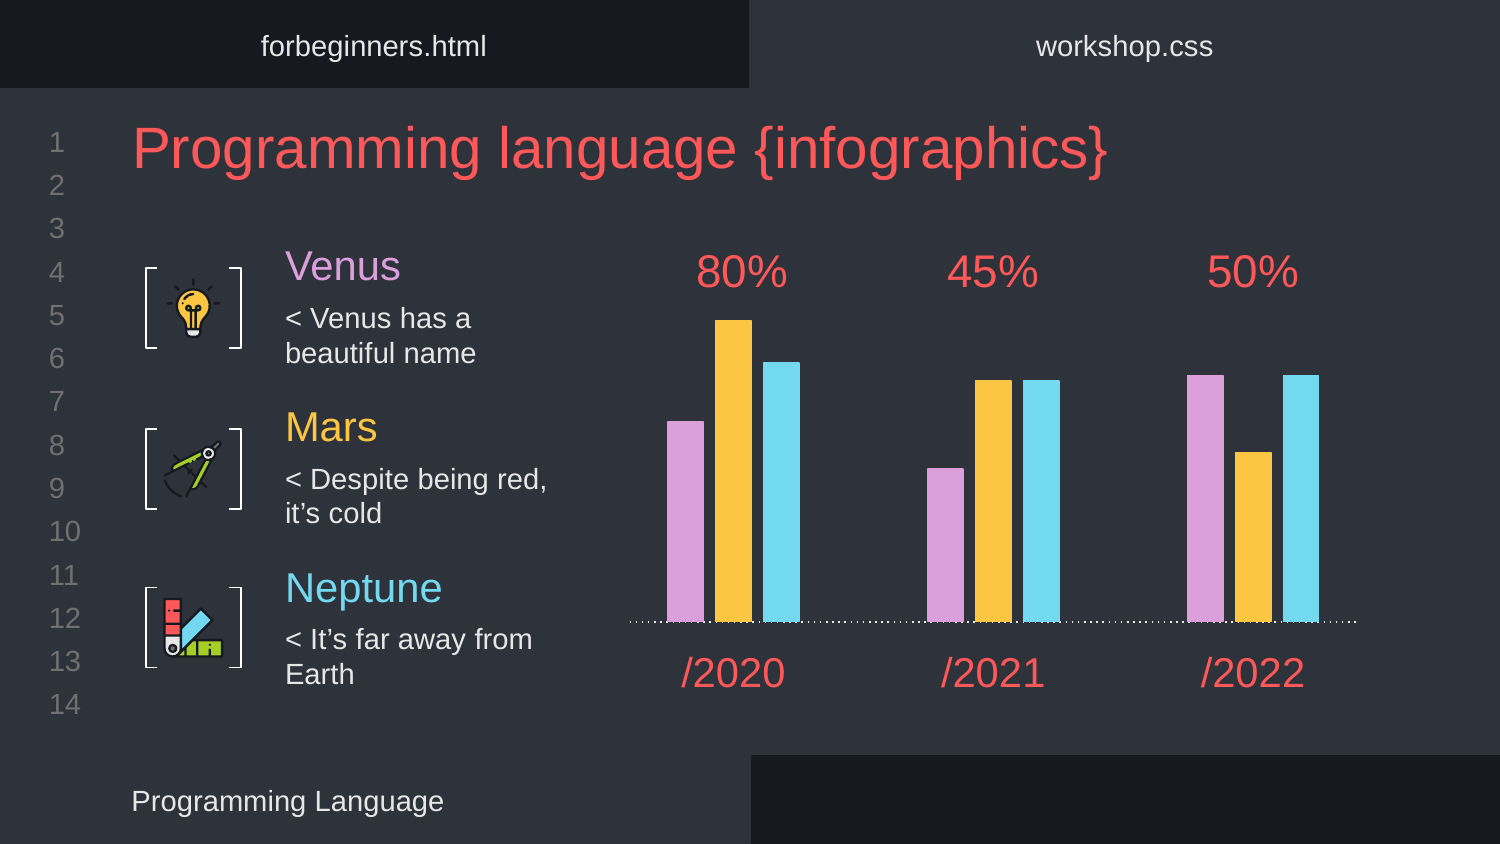

forbeginners.html
workshop.css
# Programming language {infographics}
Venus
80%
45%
50%

< Venus has a beautiful name

Mars

< Despite being red, it’s cold

Neptune

< It’s far away from Earth
/2020
/2021
/2022
Programming Language